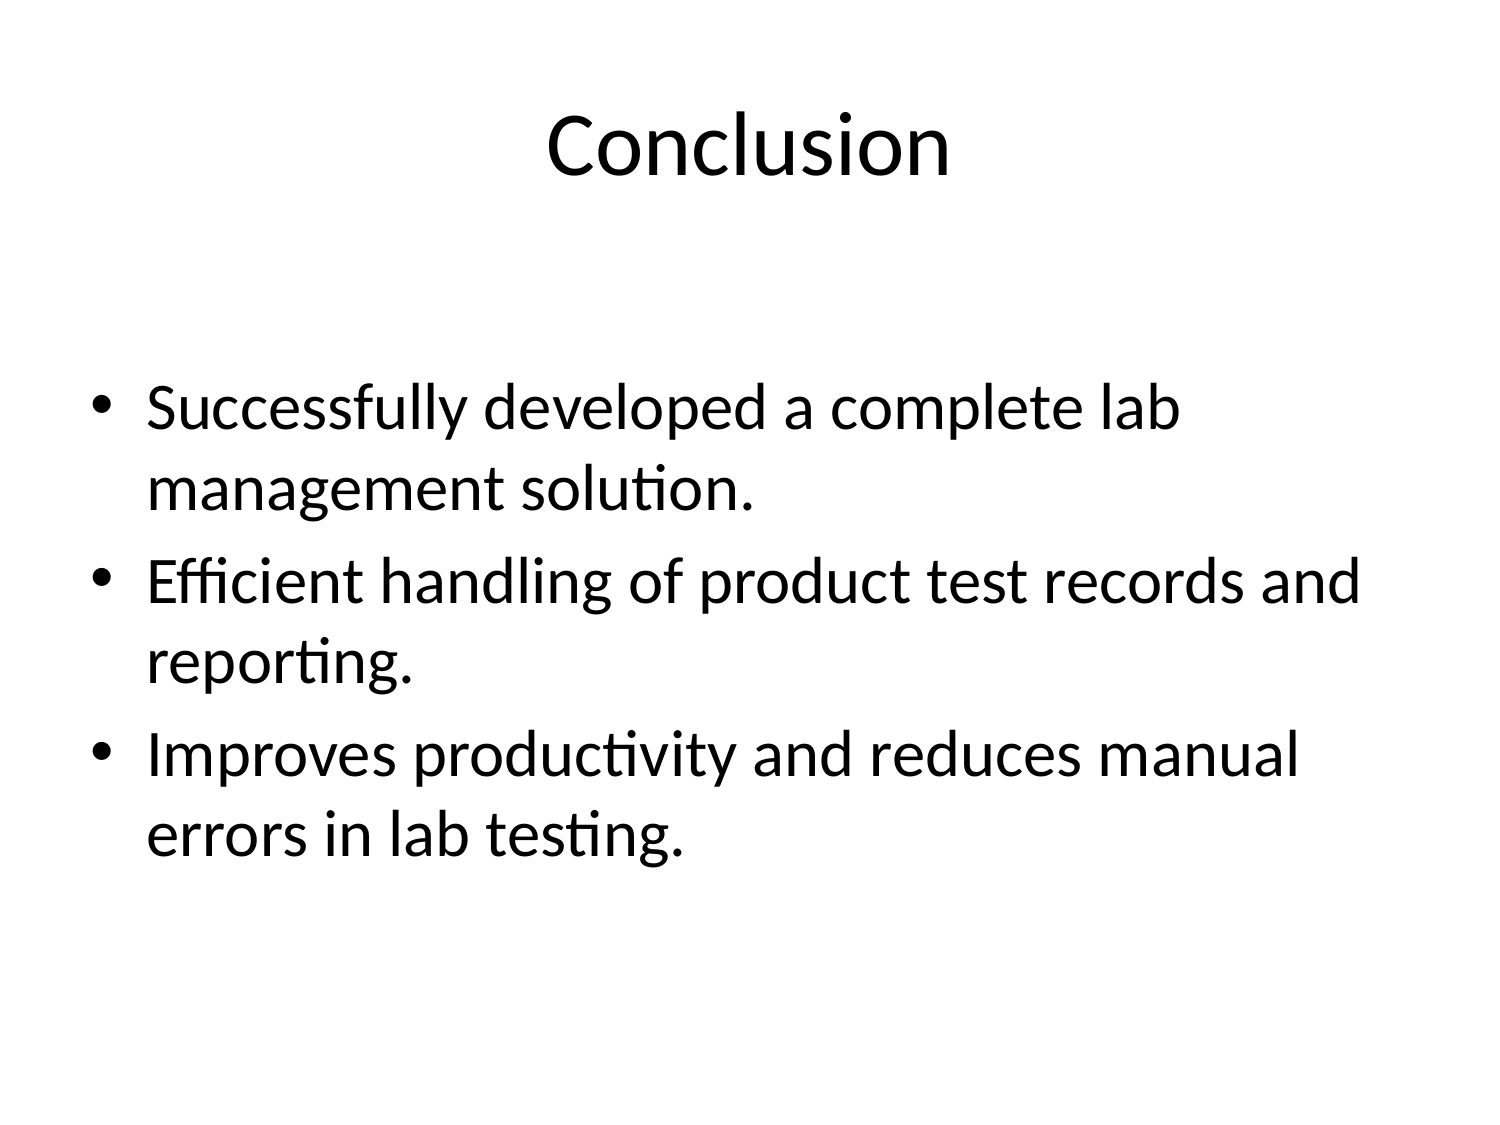

# Conclusion

Successfully developed a complete lab management solution.
Efficient handling of product test records and reporting.
Improves productivity and reduces manual errors in lab testing.